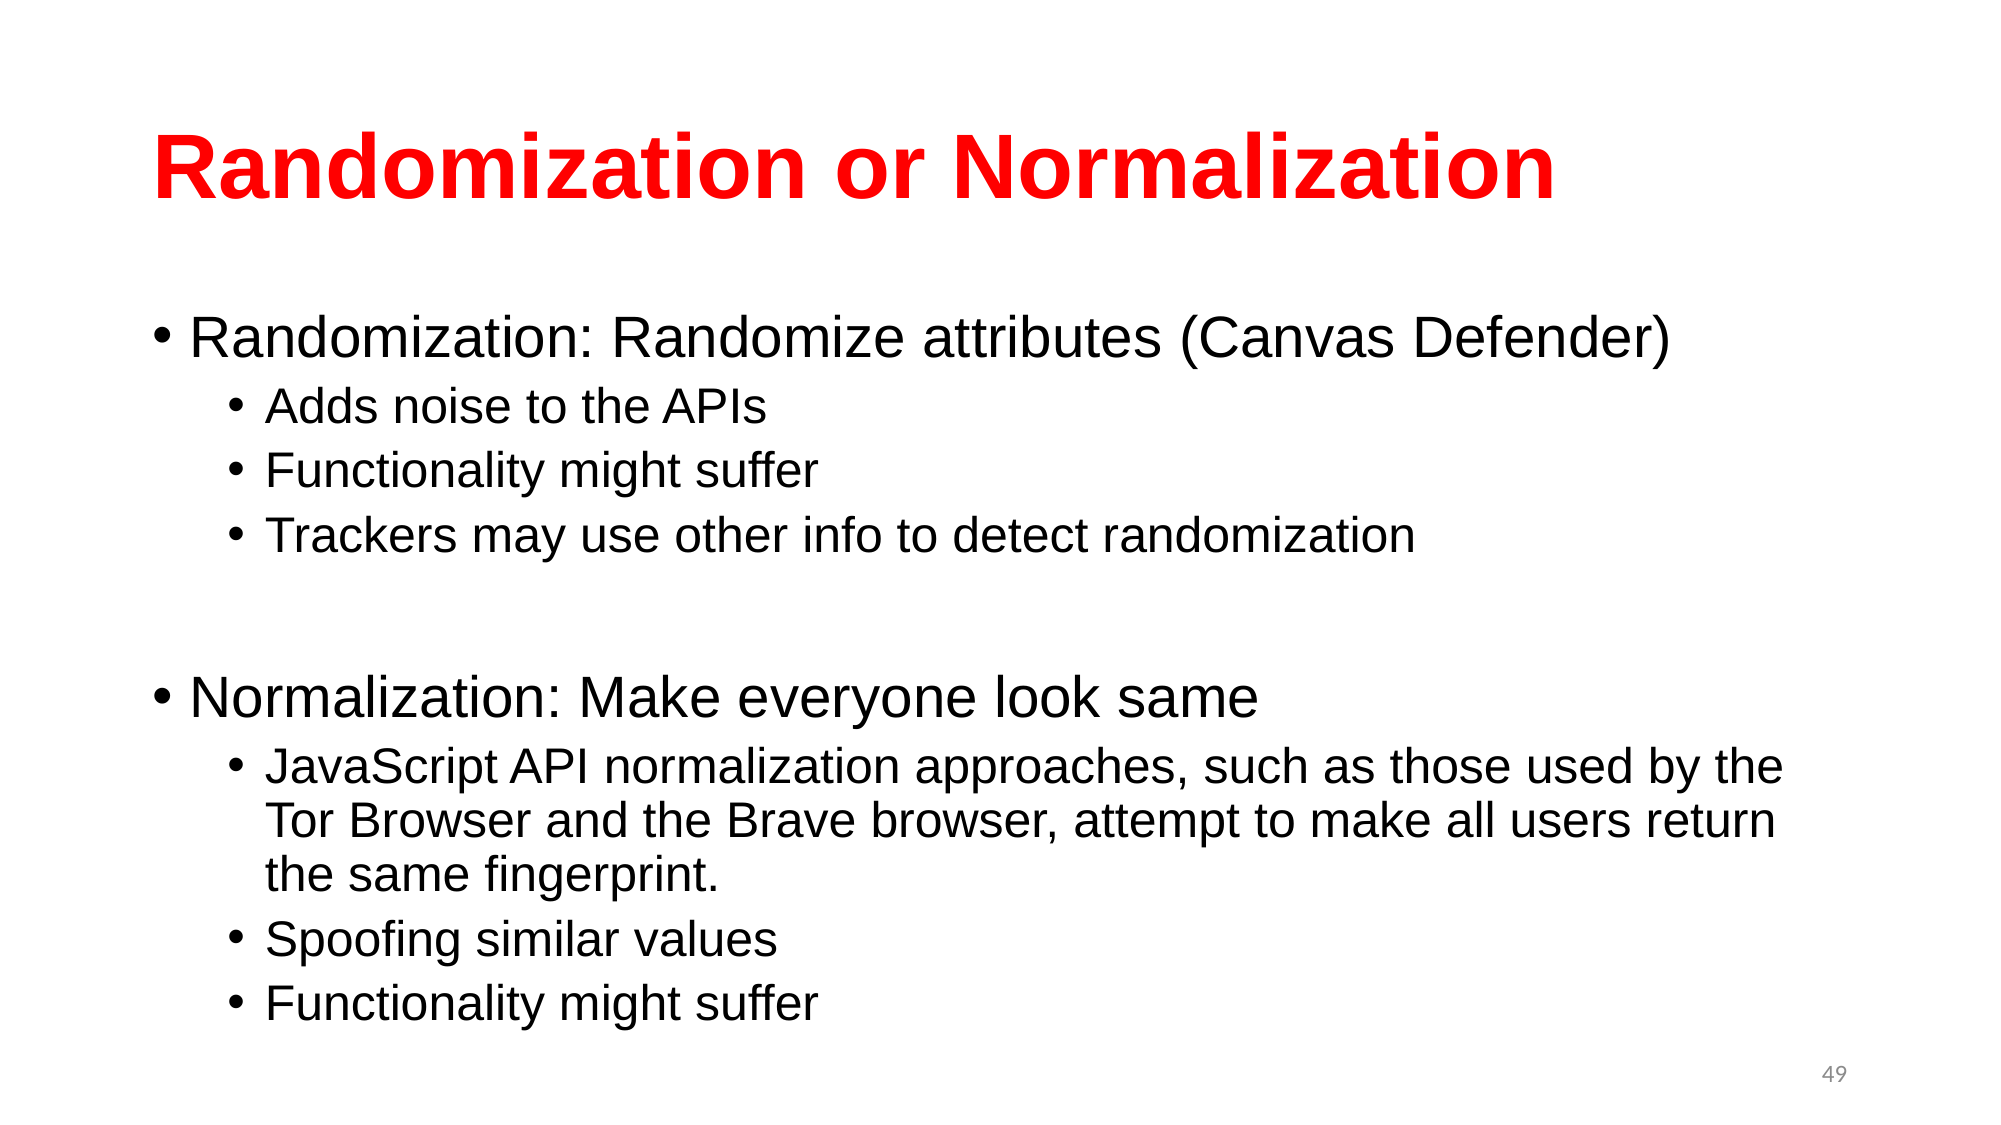

# Randomization or Normalization
Randomization: Randomize attributes (Canvas Defender)
Adds noise to the APIs
Functionality might suffer
Trackers may use other info to detect randomization

Normalization: Make everyone look same
JavaScript API normalization approaches, such as those used by the Tor Browser and the Brave browser, attempt to make all users return the same fingerprint.
Spoofing similar values
Functionality might suffer

49